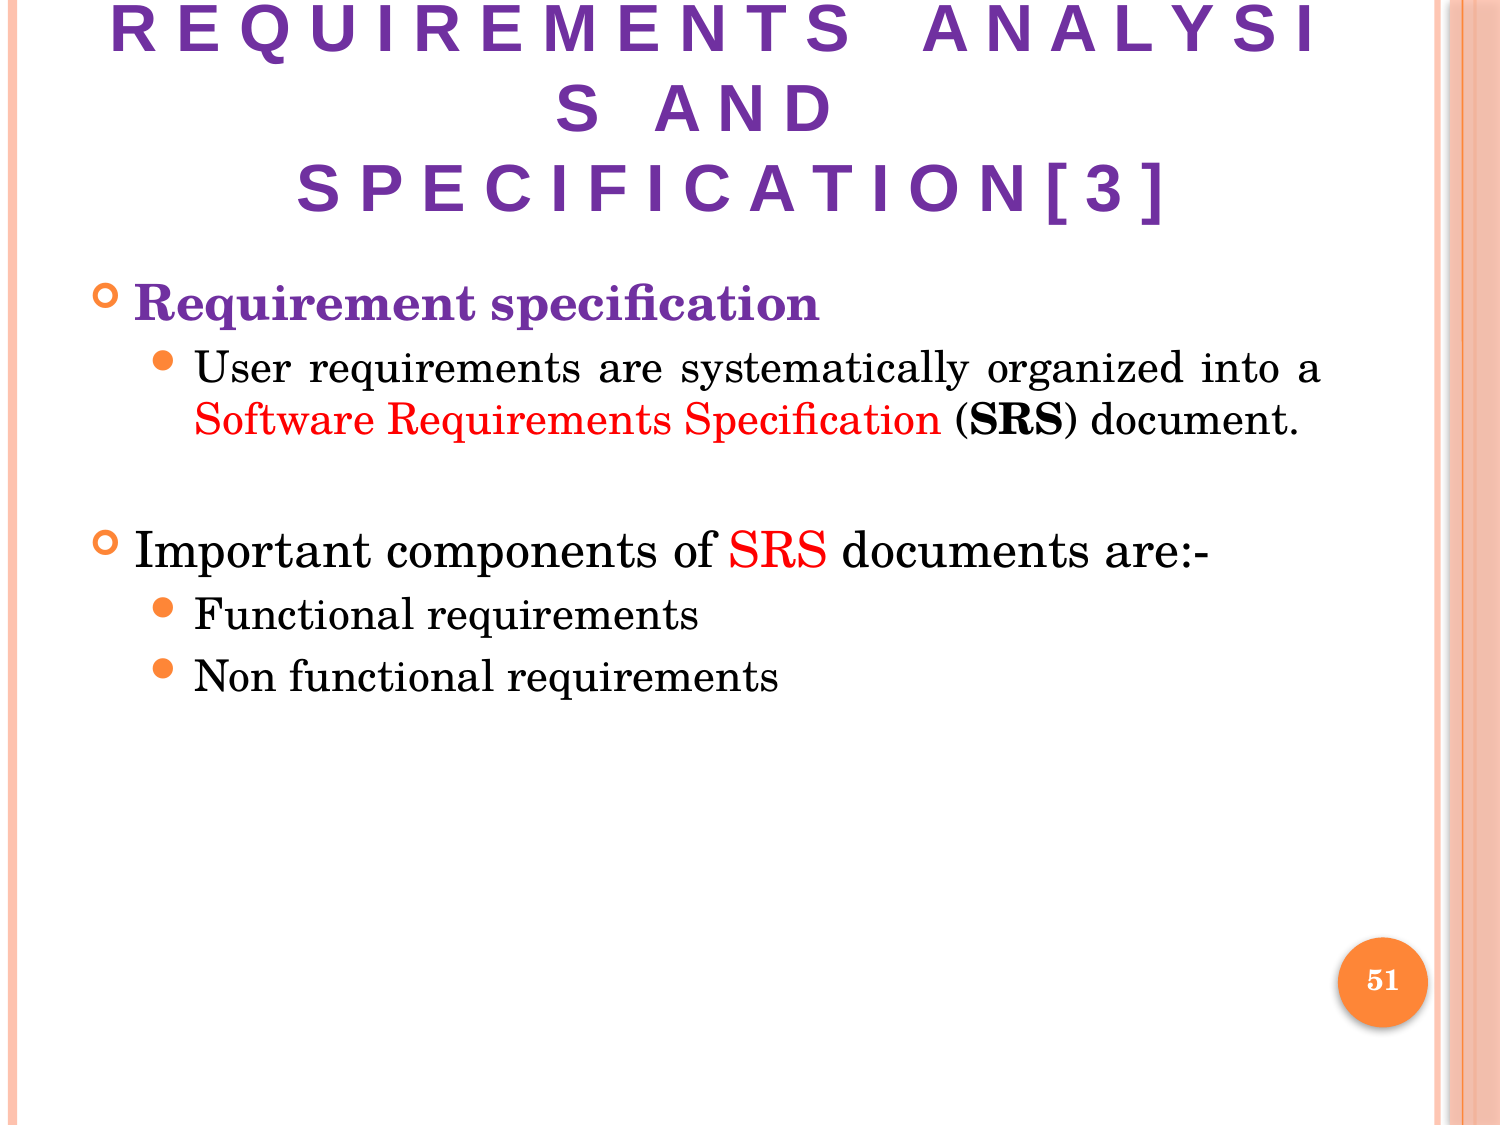

# R E Q U I R E M E N T S    A N A L Y S I S   A N D S P E C I F I C A T I O N [ 3 ]
Requirement specification
User requirements are systematically organized into a Software Requirements Specification (SRS) document.

Important components of SRS documents are:-
Functional requirements
Non functional requirements

51